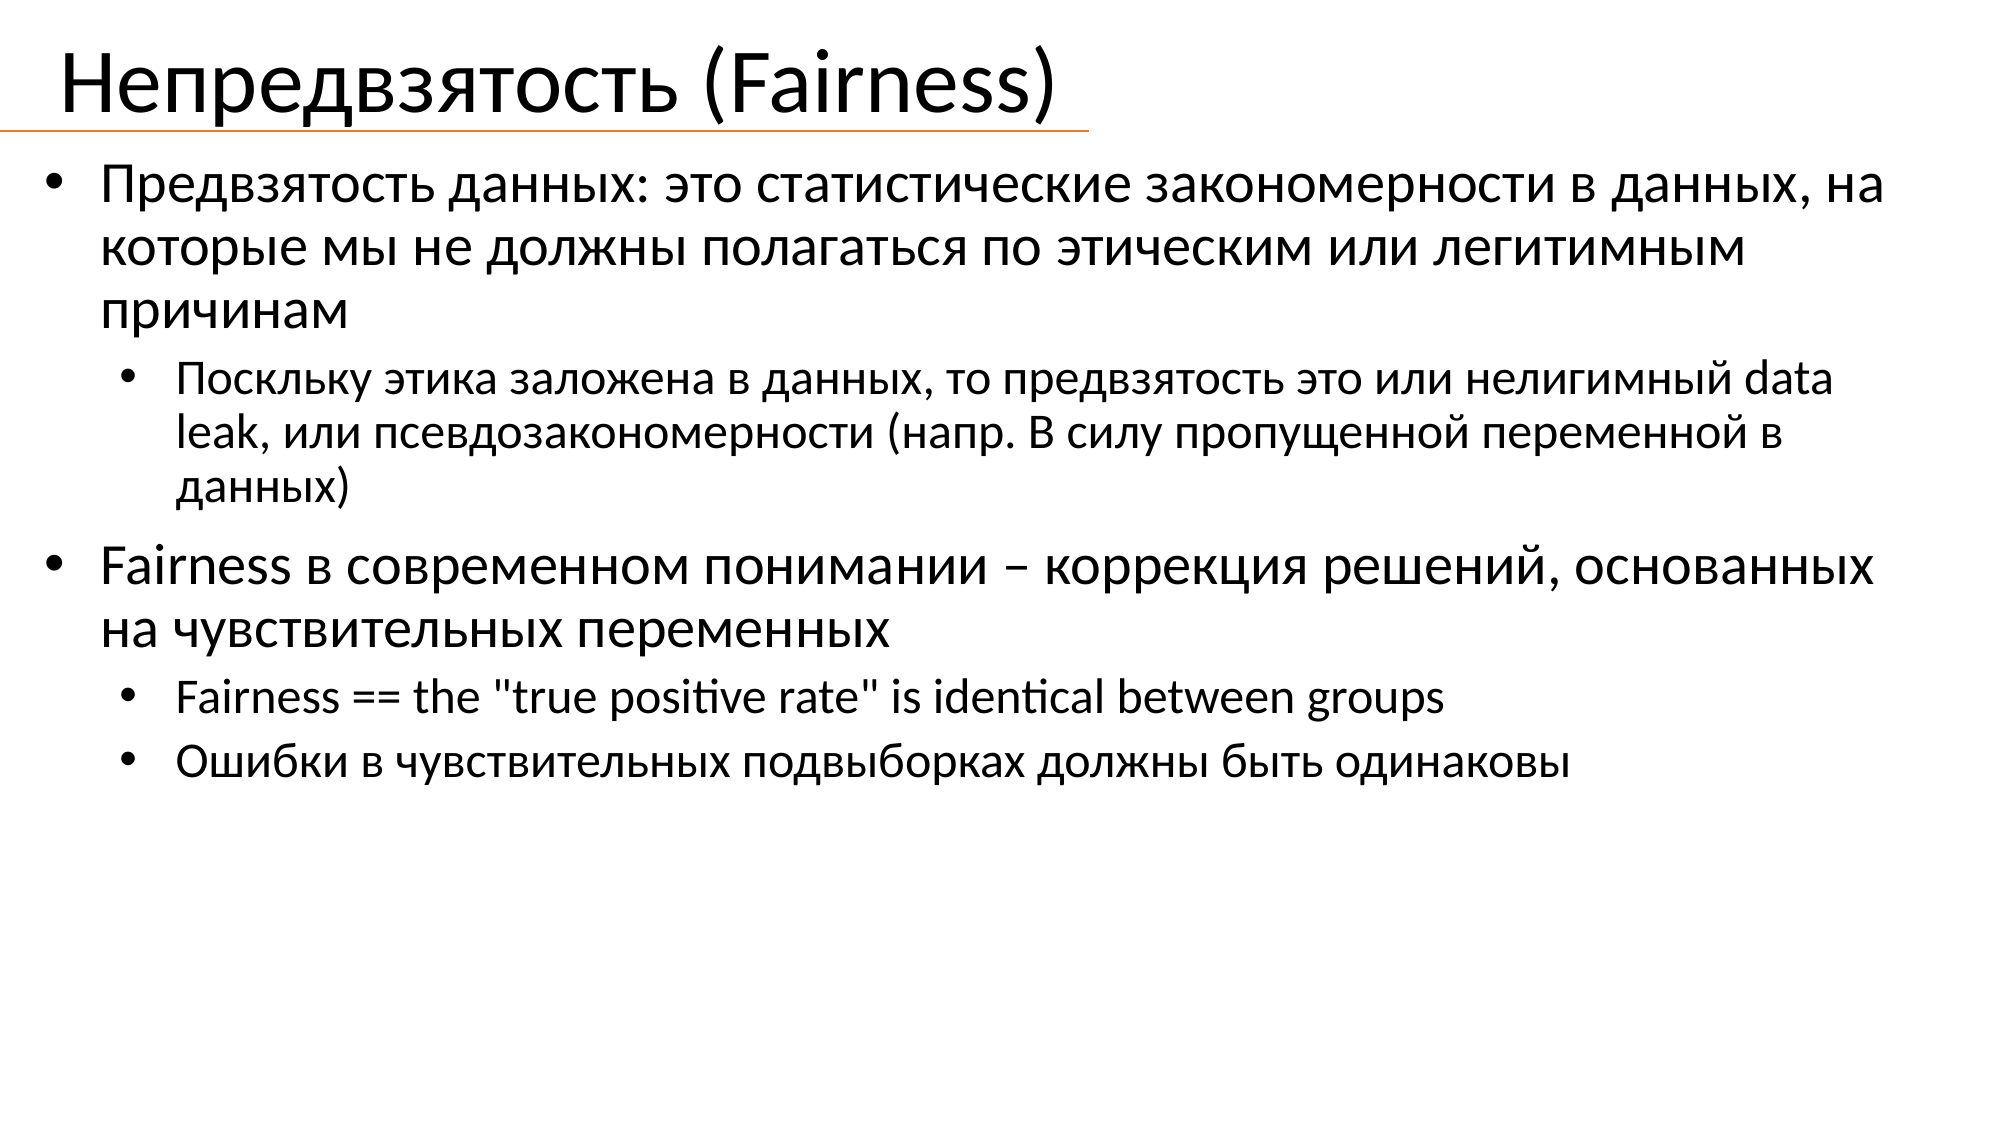

# Непредвзятость (Fairness)
Предвзятость данных: это статистические закономерности в данных, на которые мы не должны полагаться по этическим или легитимным причинам
Поскльку этика заложена в данных, то предвзятость это или нелигимный data leak, или псевдозакономерности (напр. В силу пропущенной переменной в данных)
Fairness в современном понимании – коррекция решений, основанных на чувствительных переменных
Fairness == the "true positive rate" is identical between groups
Ошибки в чувствительных подвыборках должны быть одинаковы